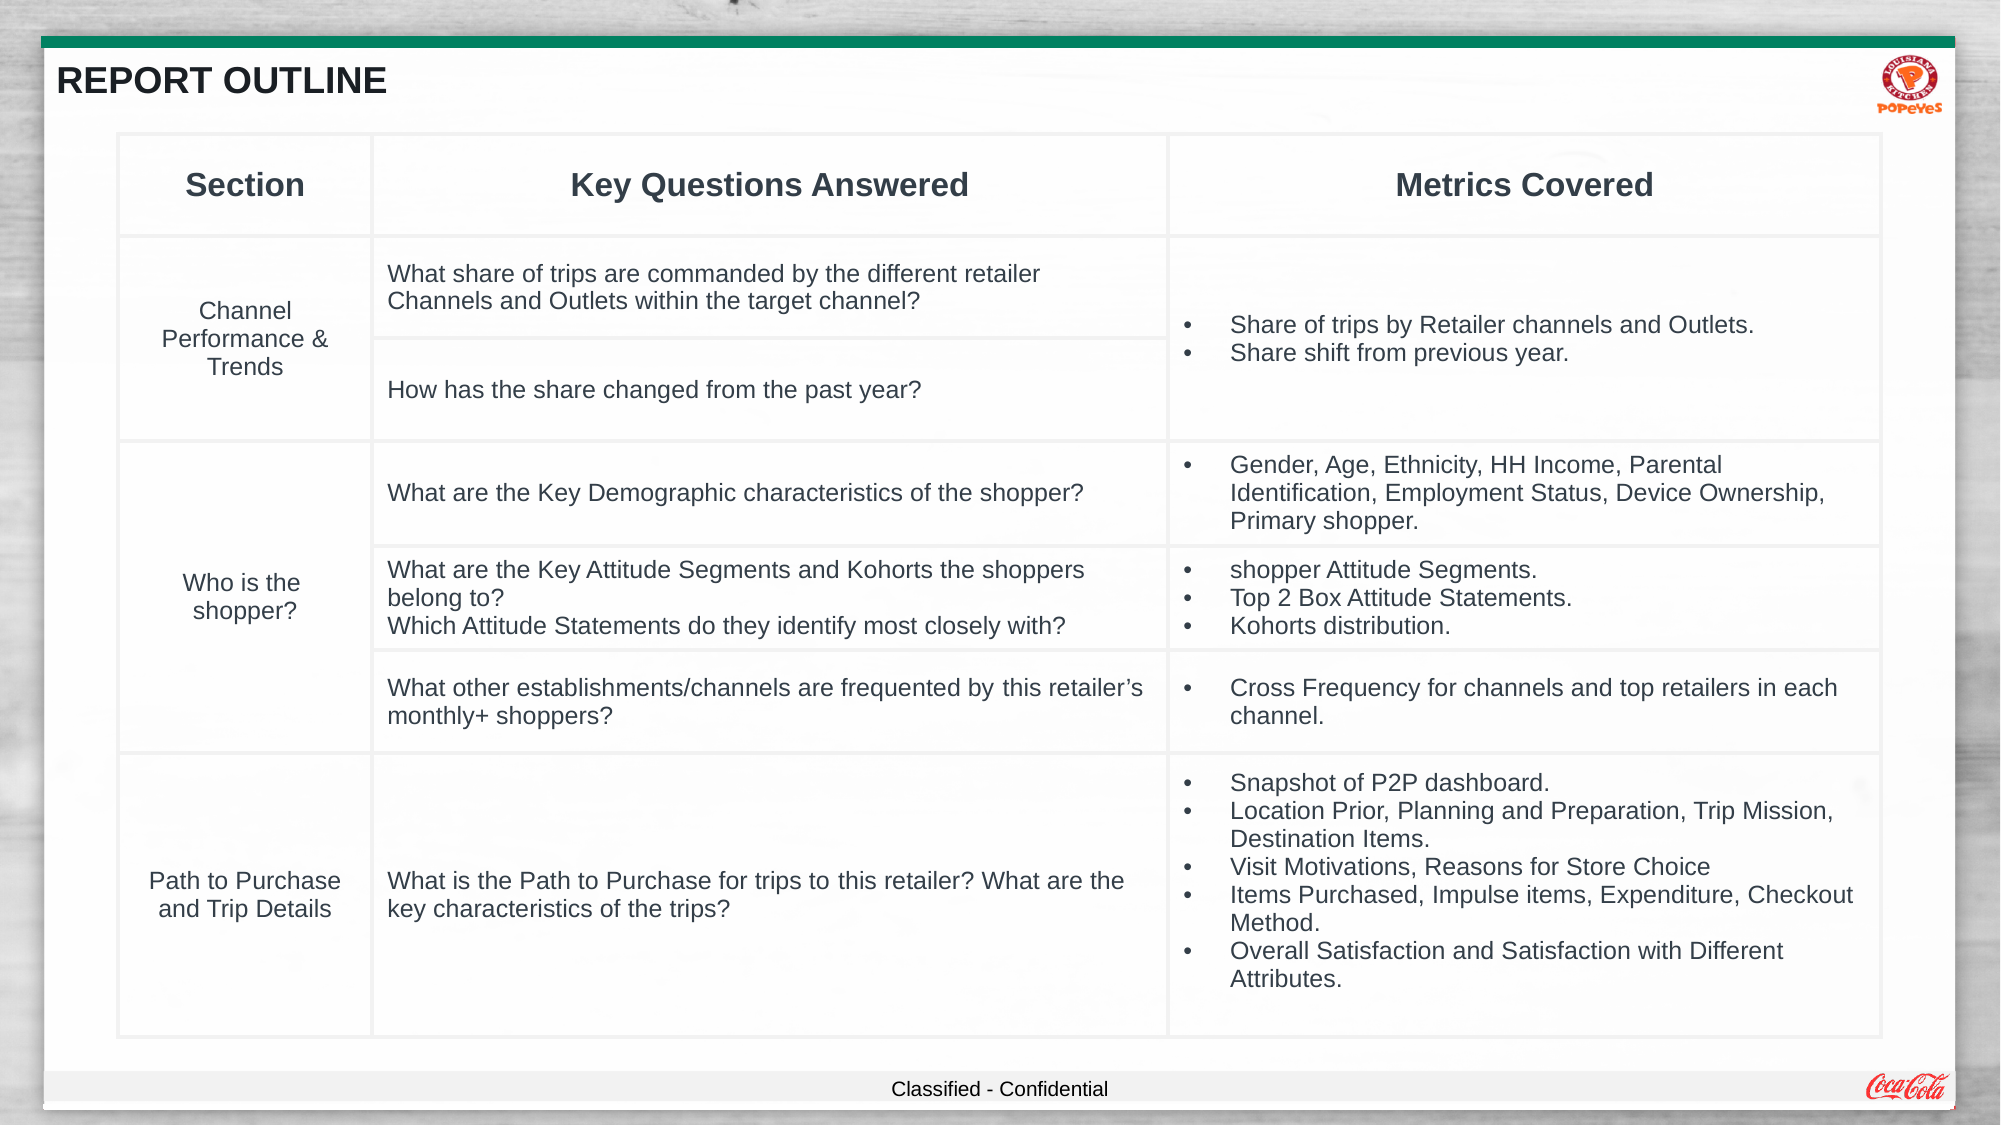

REPORT OUTLINE
| Section | Key Questions Answered | Metrics Covered |
| --- | --- | --- |
| Channel Performance & Trends | What share of trips are commanded by the different retailer Channels and Outlets within the target channel? | Share of trips by Retailer channels and Outlets. Share shift from previous year. |
|  | How has the share changed from the past year? |  |
| Who is the shopper? | What are the Key Demographic characteristics of the shopper? | Gender, Age, Ethnicity, HH Income, Parental Identification, Employment Status, Device Ownership, Primary shopper. |
|  | What are the Key Attitude Segments and Kohorts the shoppers belong to? Which Attitude Statements do they identify most closely with? | shopper Attitude Segments. Top 2 Box Attitude Statements. Kohorts distribution. |
|  | What other establishments/channels are frequented by this retailer’s monthly+ shoppers? | Cross Frequency for channels and top retailers in each channel. |
| Path to Purchase and Trip Details | What is the Path to Purchase for trips to this retailer? What are the key characteristics of the trips? | Snapshot of P2P dashboard. Location Prior, Planning and Preparation, Trip Mission, Destination Items. Visit Motivations, Reasons for Store Choice Items Purchased, Impulse items, Expenditure, Checkout Method. Overall Satisfaction and Satisfaction with Different Attributes. |